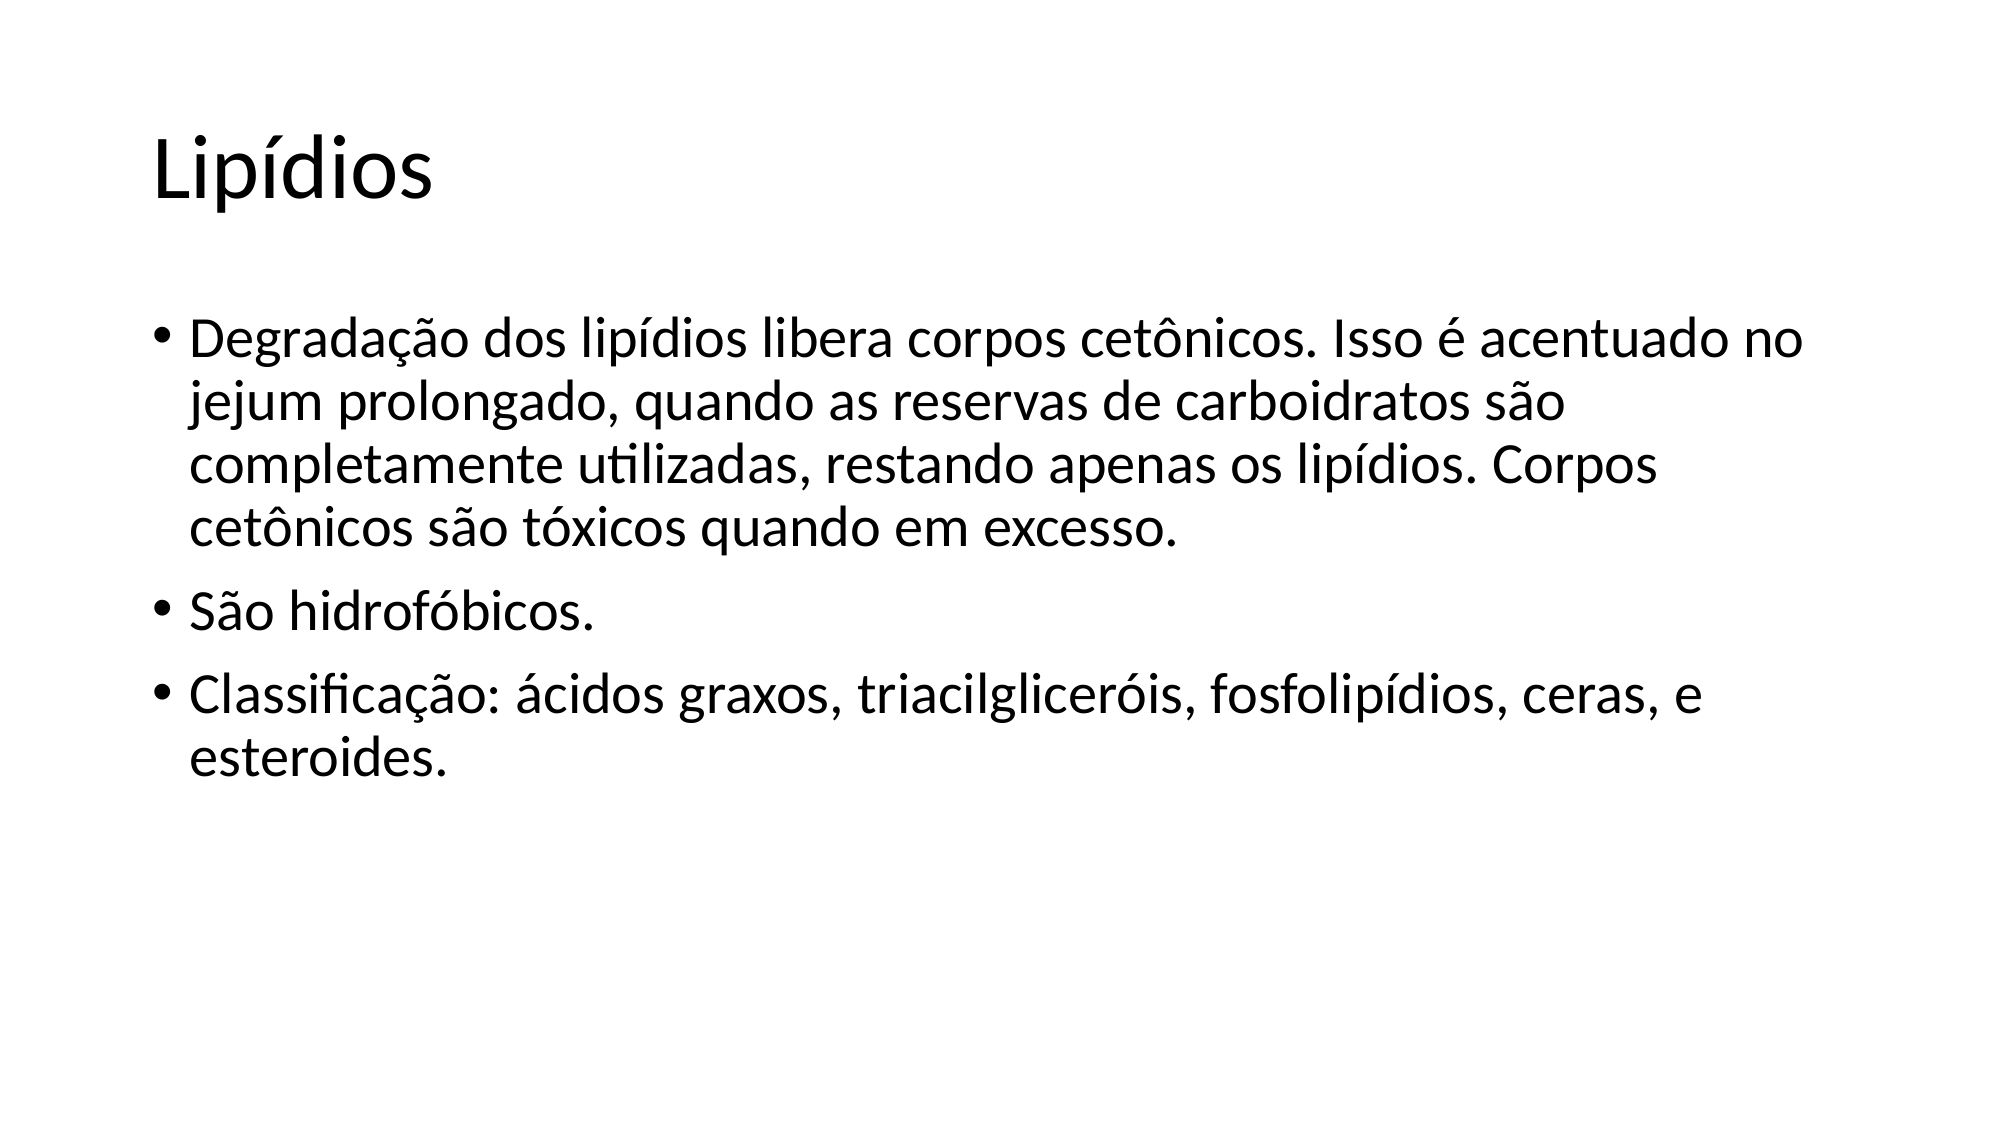

# Lipídios
Degradação dos lipídios libera corpos cetônicos. Isso é acentuado no jejum prolongado, quando as reservas de carboidratos são completamente utilizadas, restando apenas os lipídios. Corpos cetônicos são tóxicos quando em excesso.
São hidrofóbicos.
Classificação: ácidos graxos, triacilgliceróis, fosfolipídios, ceras, e esteroides.